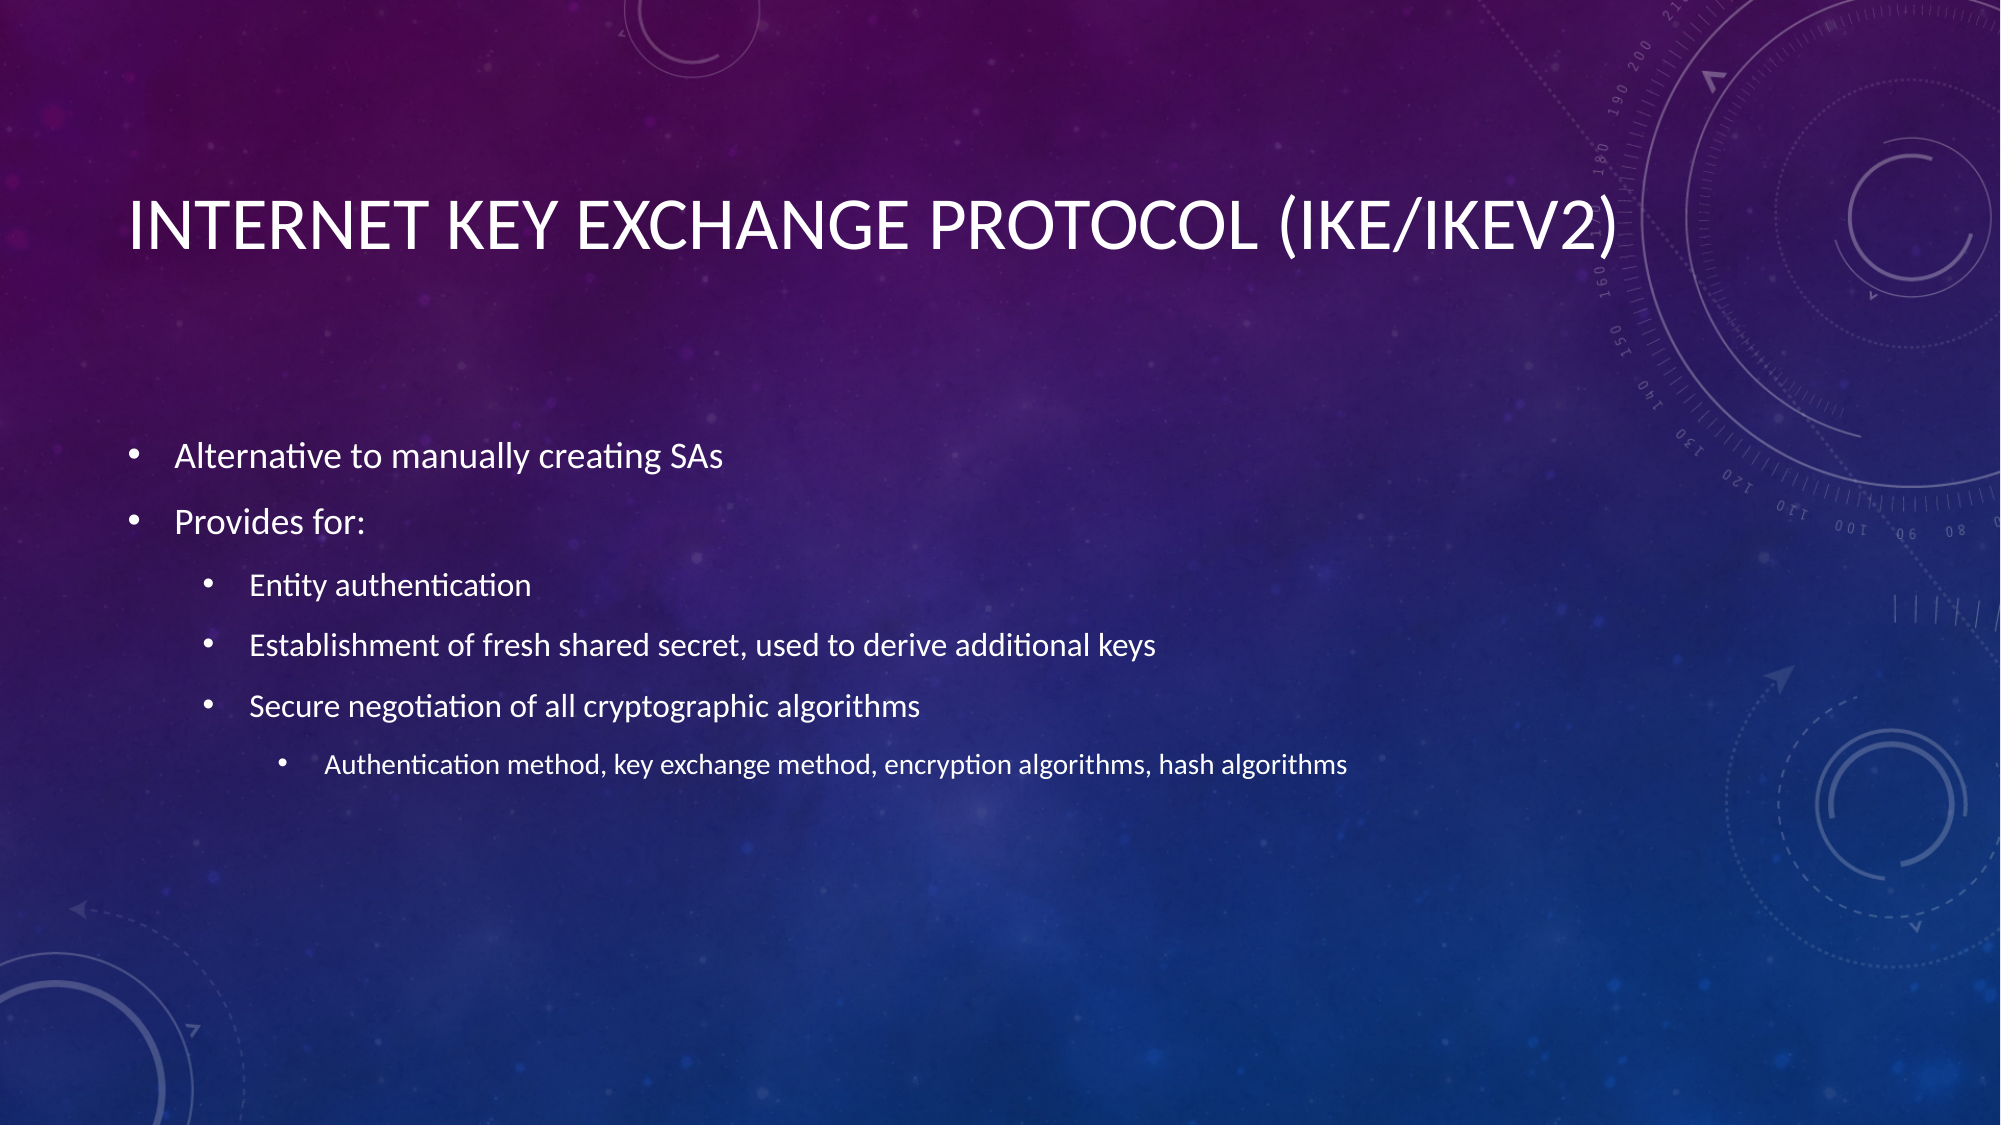

# Internet Key Exchange Protocol (IKE/IKEv2)
Alternative to manually creating SAs
Provides for:
Entity authentication
Establishment of fresh shared secret, used to derive additional keys
Secure negotiation of all cryptographic algorithms
Authentication method, key exchange method, encryption algorithms, hash algorithms